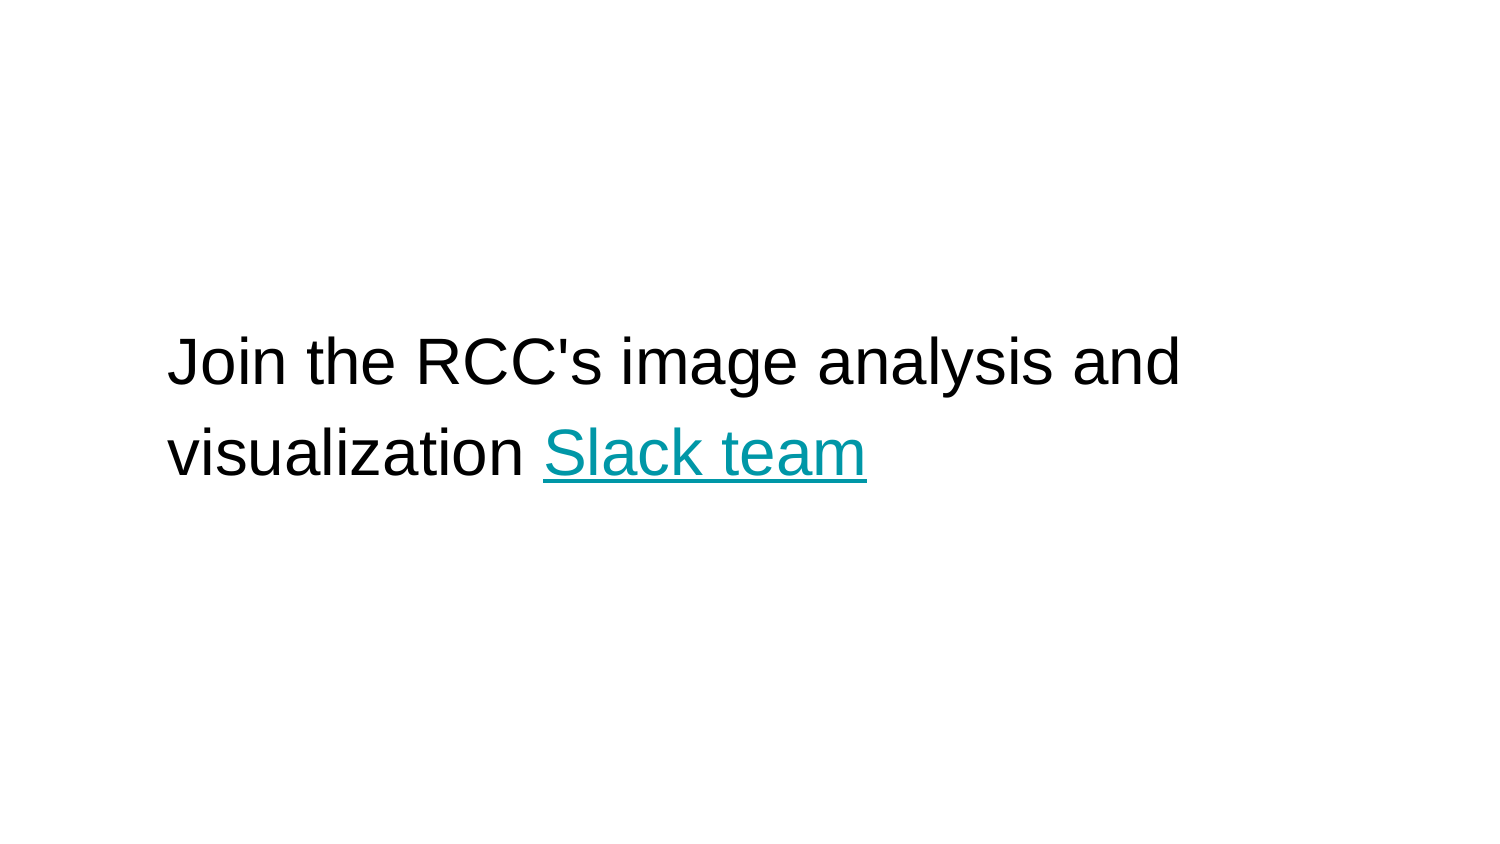

Join the RCC's image analysis and visualization Slack team